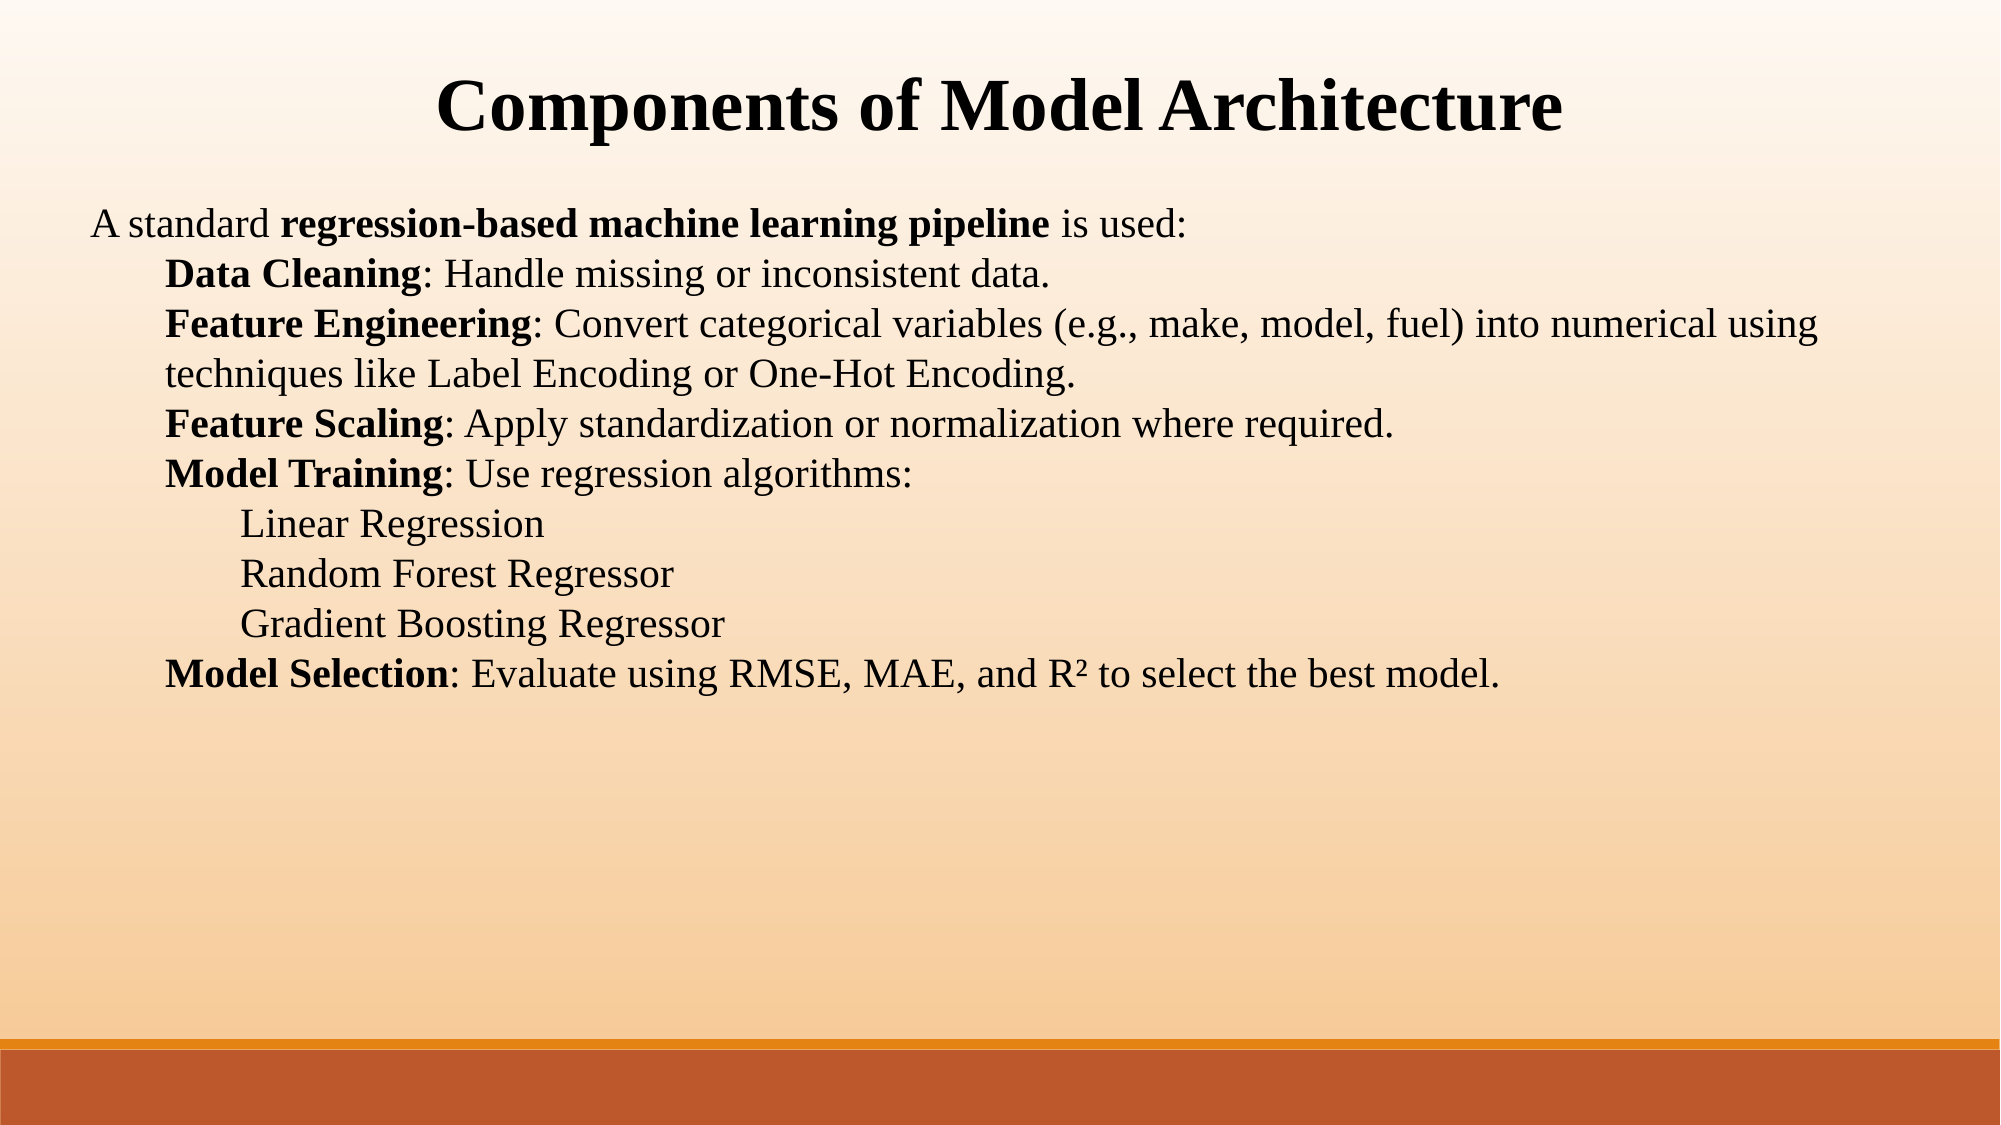

Components of Model Architecture

A standard regression-based machine learning pipeline is used:
Data Cleaning: Handle missing or inconsistent data.
Feature Engineering: Convert categorical variables (e.g., make, model, fuel) into numerical using techniques like Label Encoding or One-Hot Encoding.
Feature Scaling: Apply standardization or normalization where required.
Model Training: Use regression algorithms:
Linear Regression
Random Forest Regressor
Gradient Boosting Regressor
Model Selection: Evaluate using RMSE, MAE, and R² to select the best model.